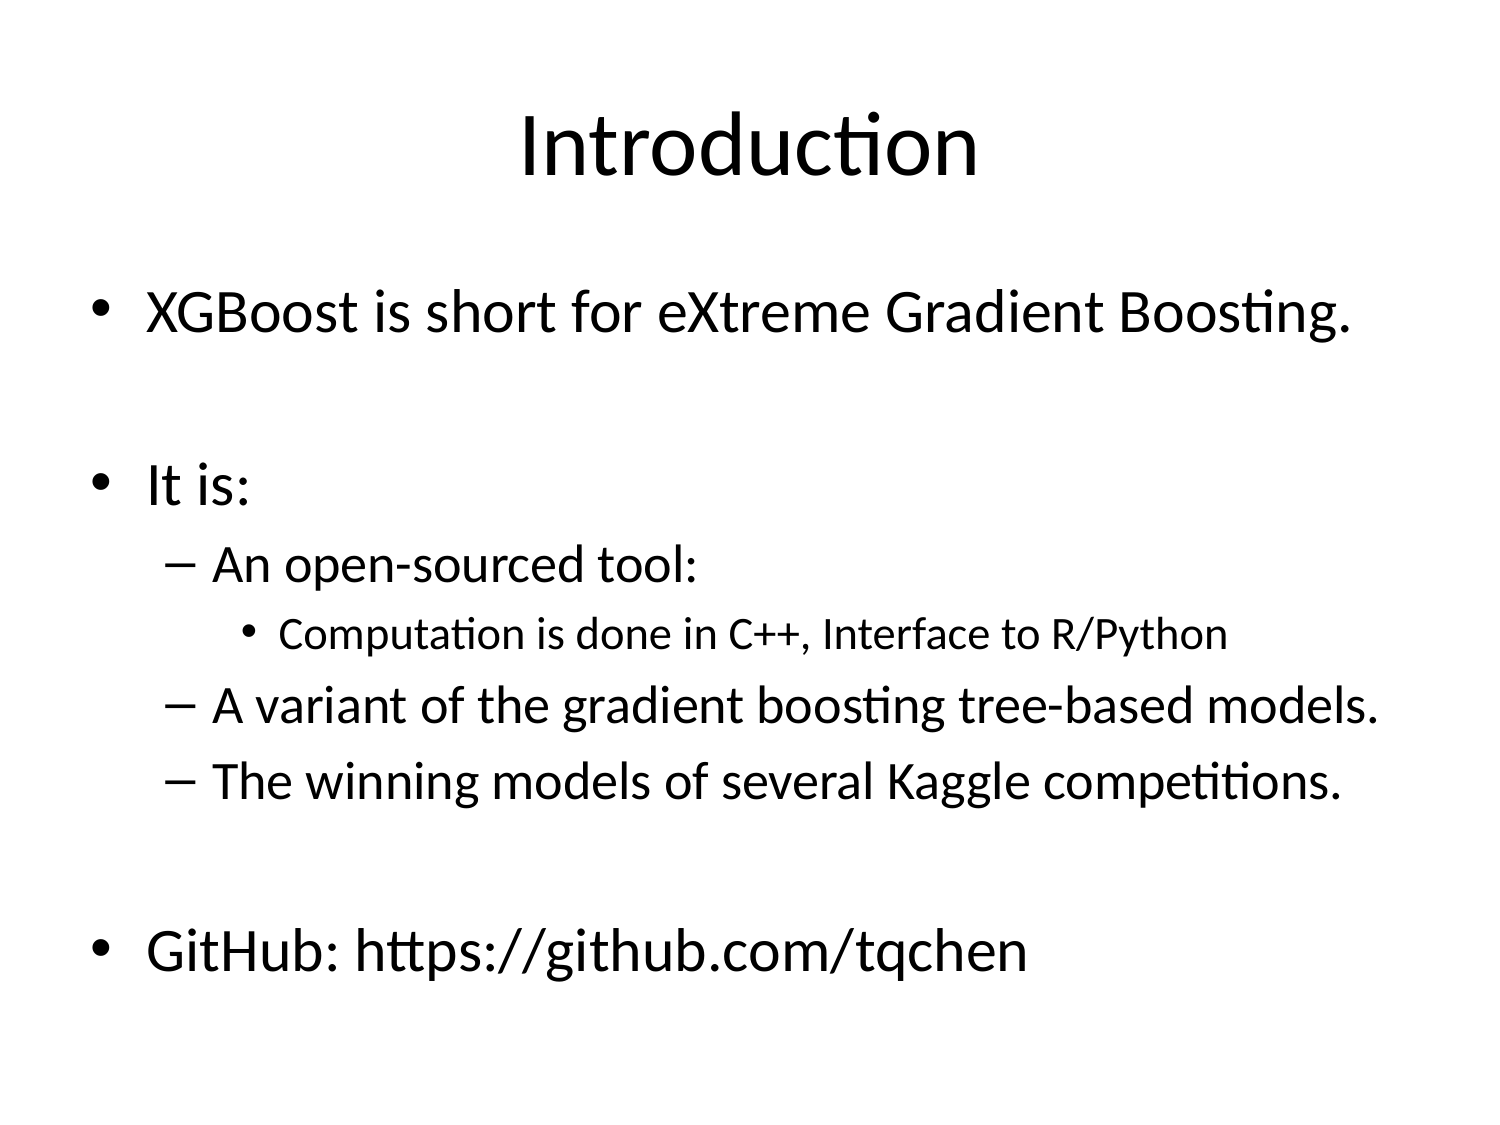

# Introduction
XGBoost is short for eXtreme Gradient Boosting.

It is:
An open-sourced tool:
Computation is done in C++, Interface to R/Python
A variant of the gradient boosting tree-based models.
The winning models of several Kaggle competitions.

GitHub: https://github.com/tqchen